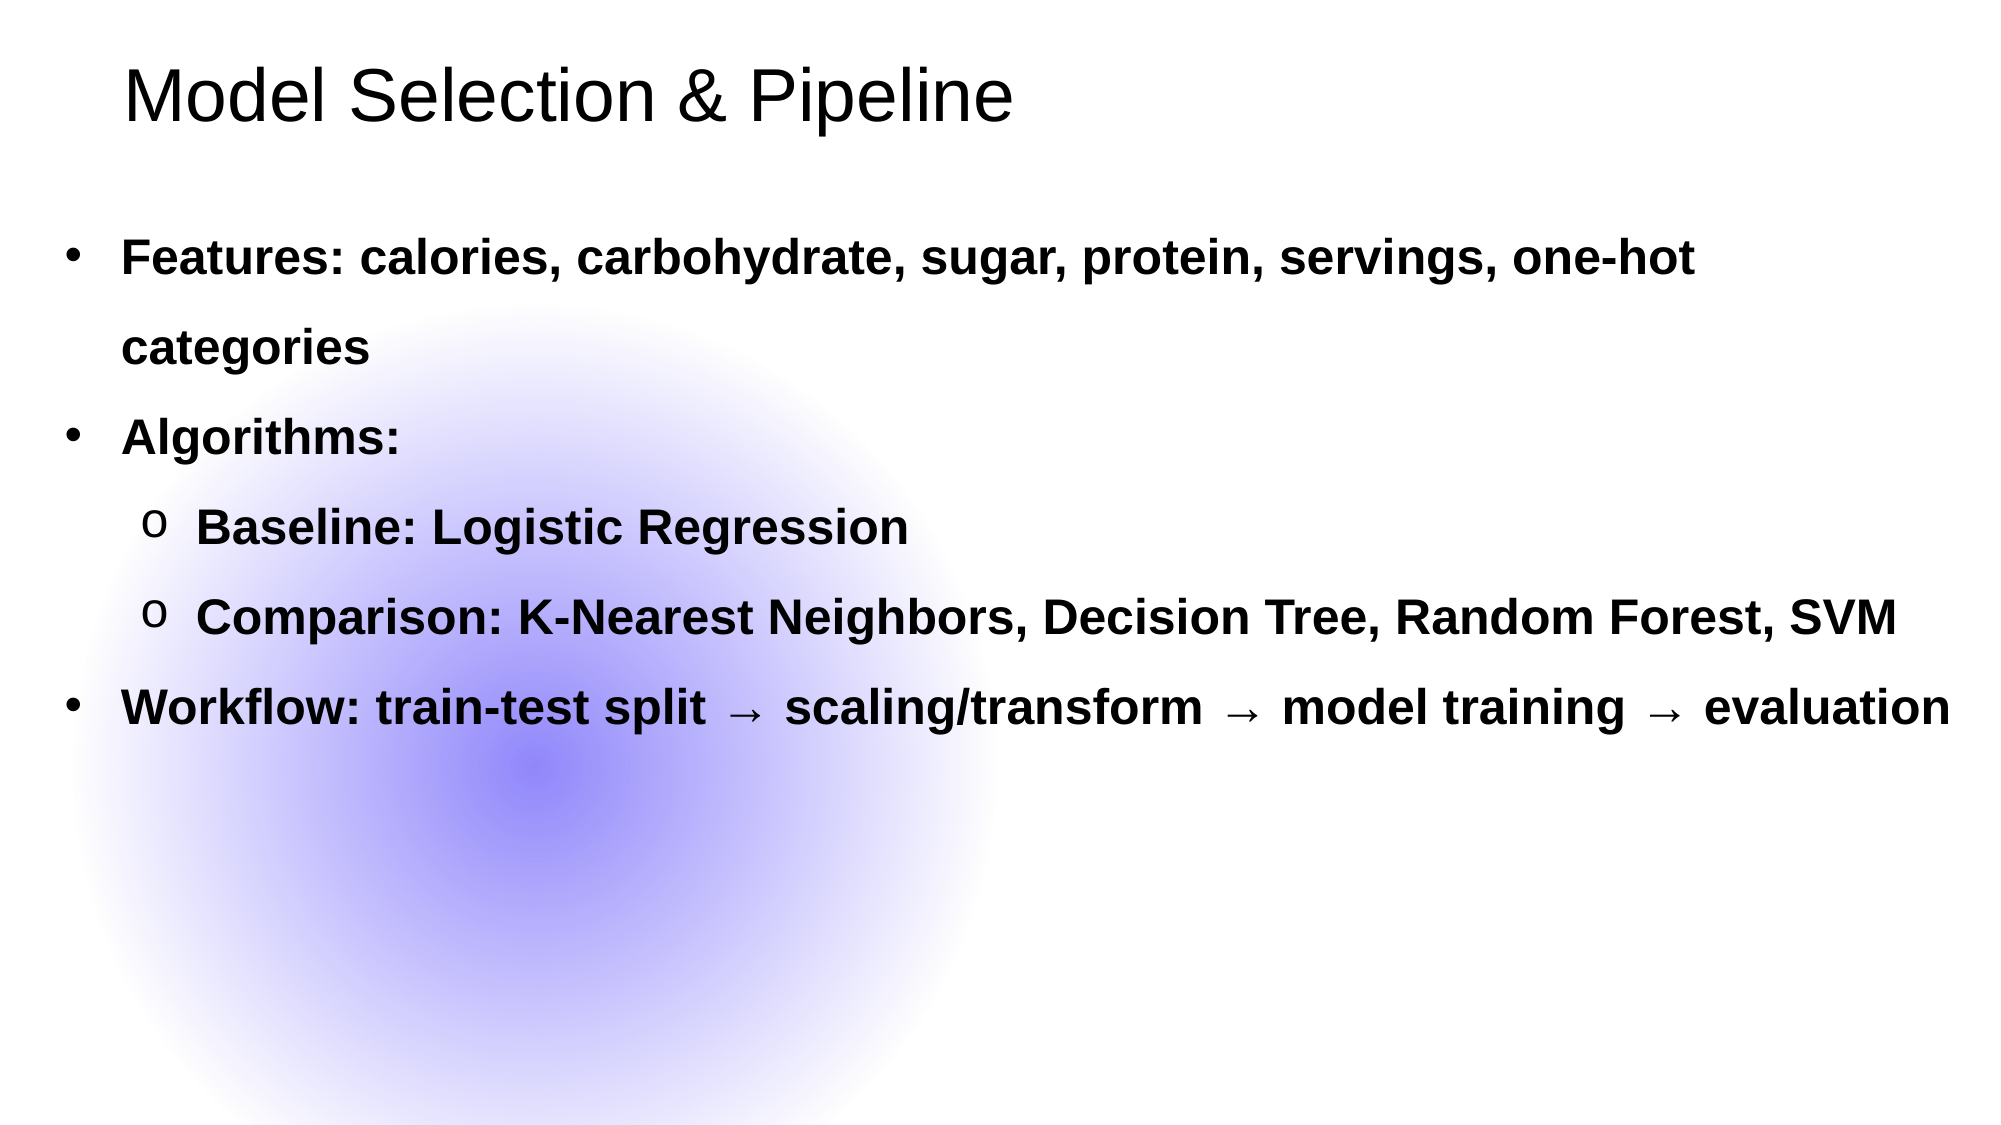

Model Selection & Pipeline
Features: calories, carbohydrate, sugar, protein, servings, one‑hot categories
Algorithms:
Baseline: Logistic Regression
Comparison: K‑Nearest Neighbors, Decision Tree, Random Forest, SVM
Workflow: train‑test split → scaling/transform → model training → evaluation